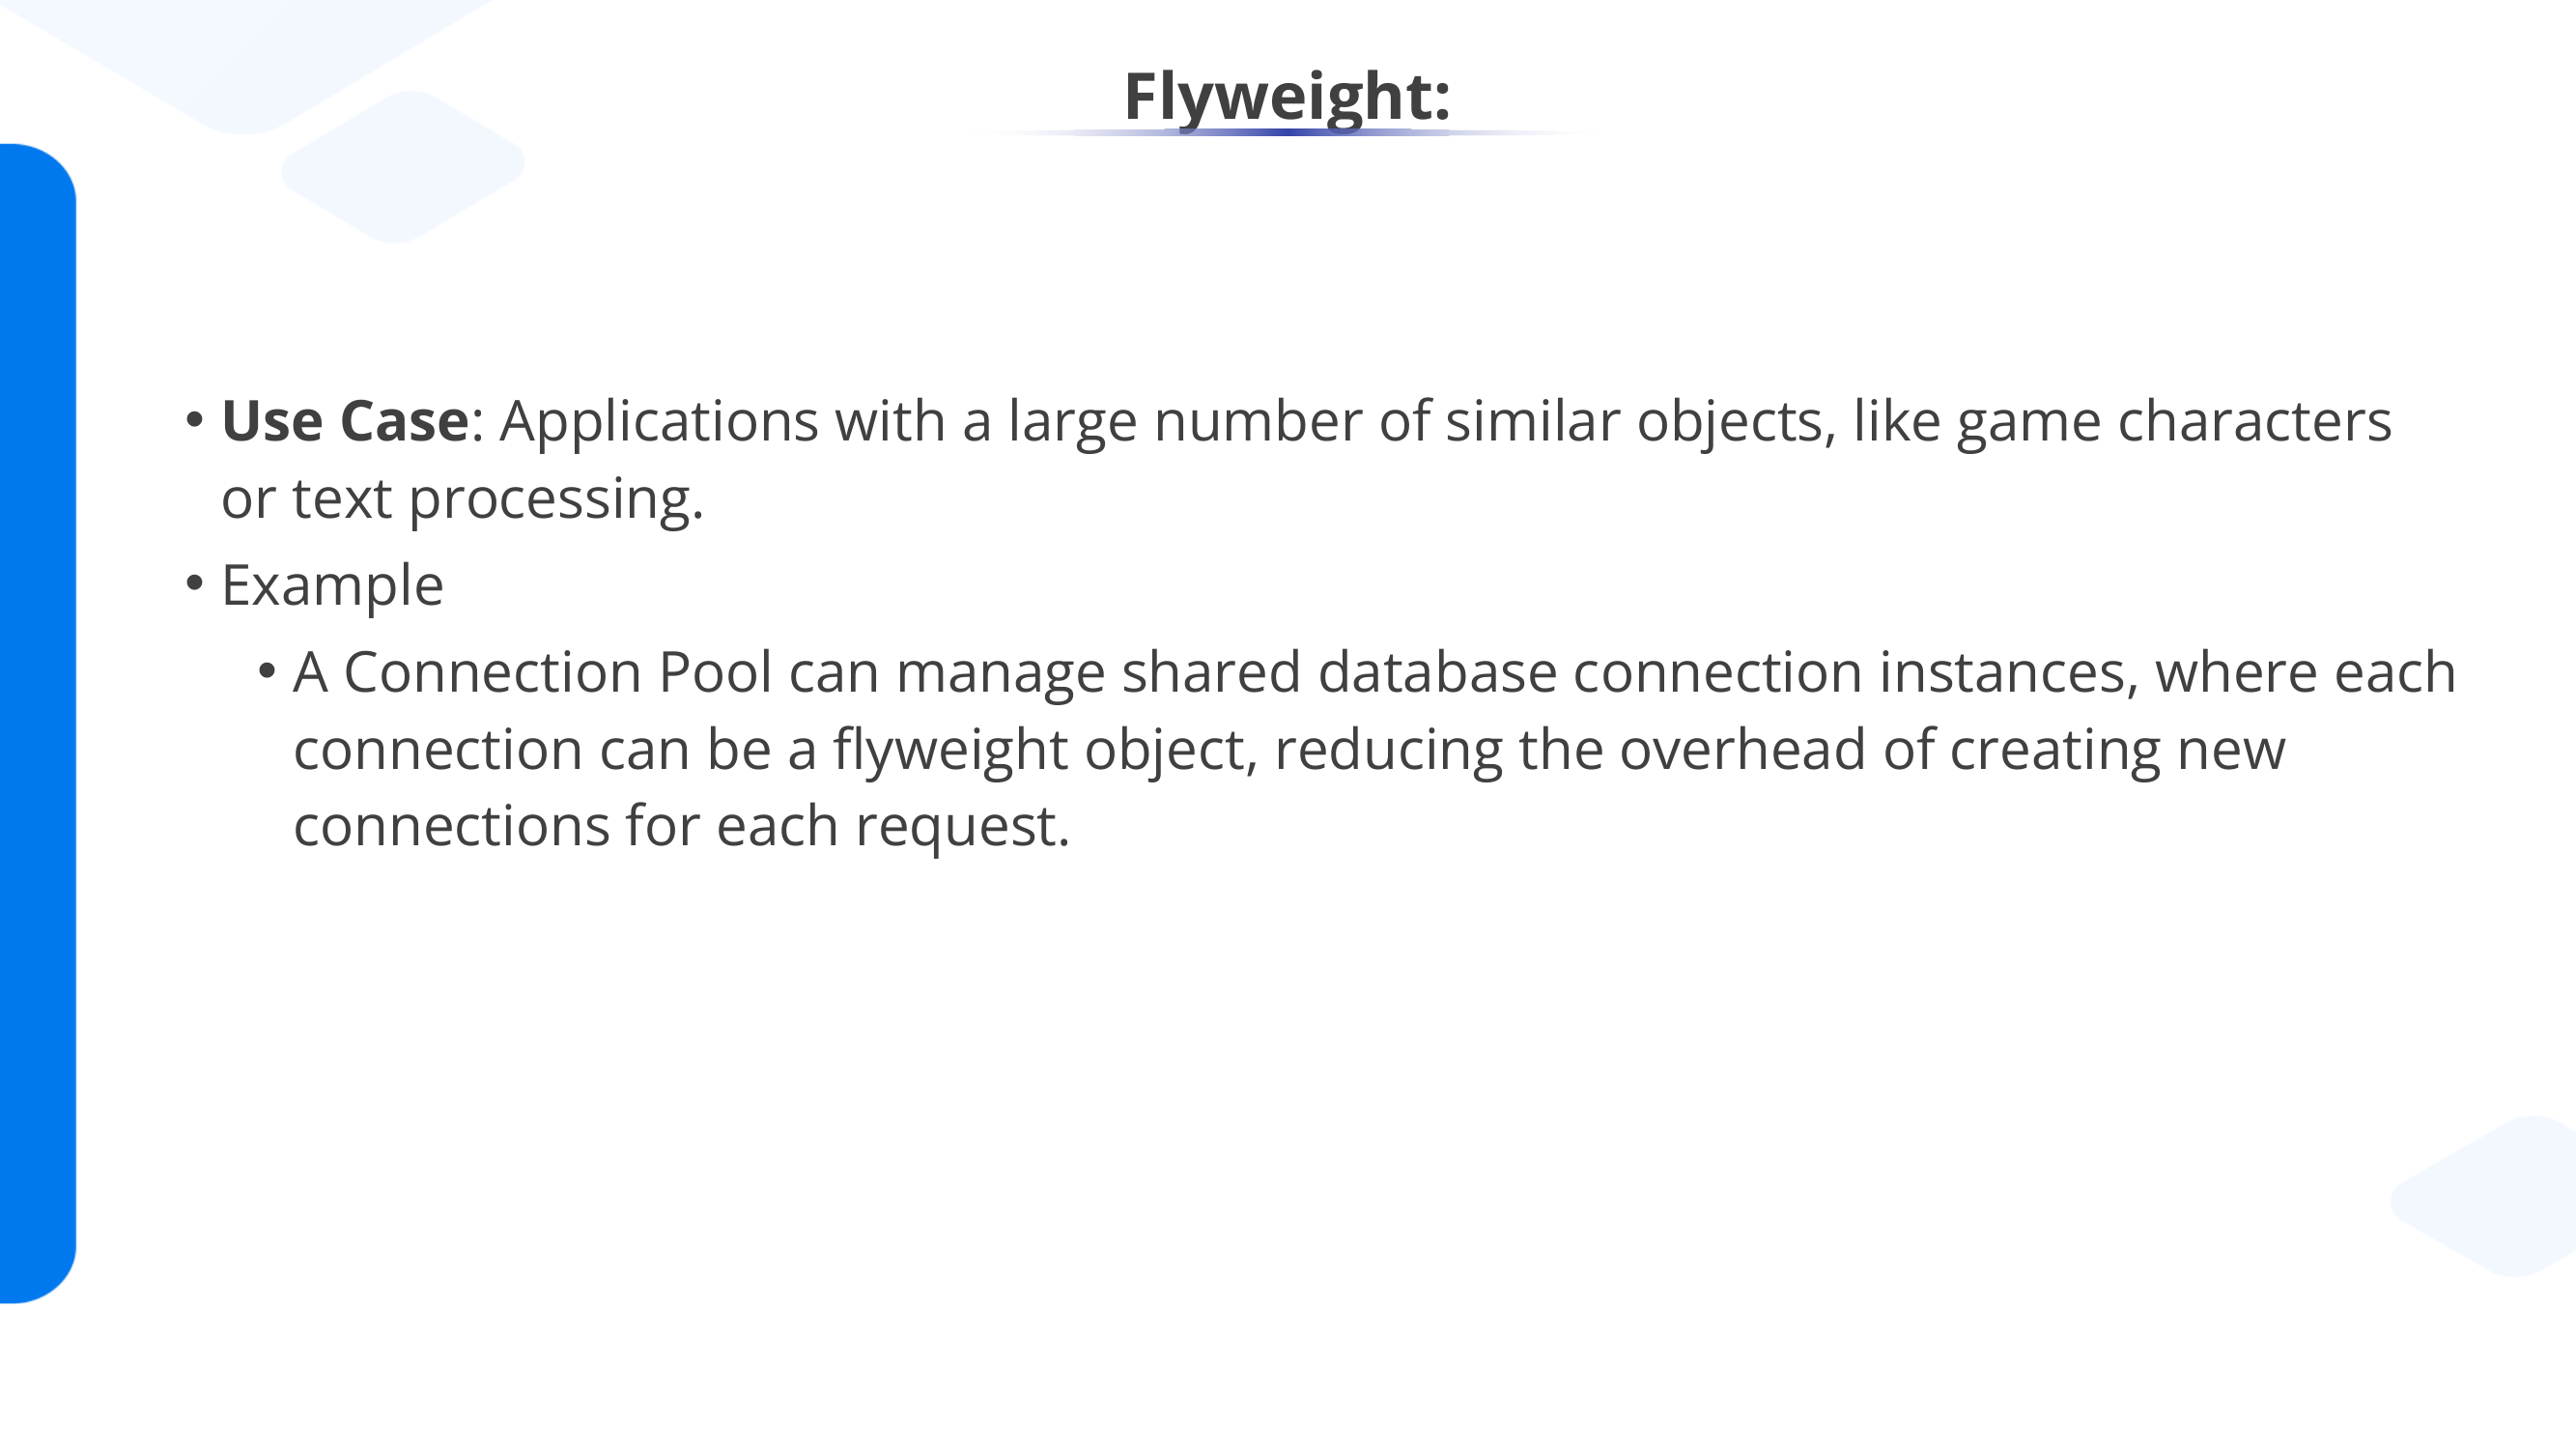

# Flyweight:

Use Case: Applications with a large number of similar objects, like game characters or text processing.
Example
A Connection Pool can manage shared database connection instances, where each connection can be a flyweight object, reducing the overhead of creating new connections for each request.